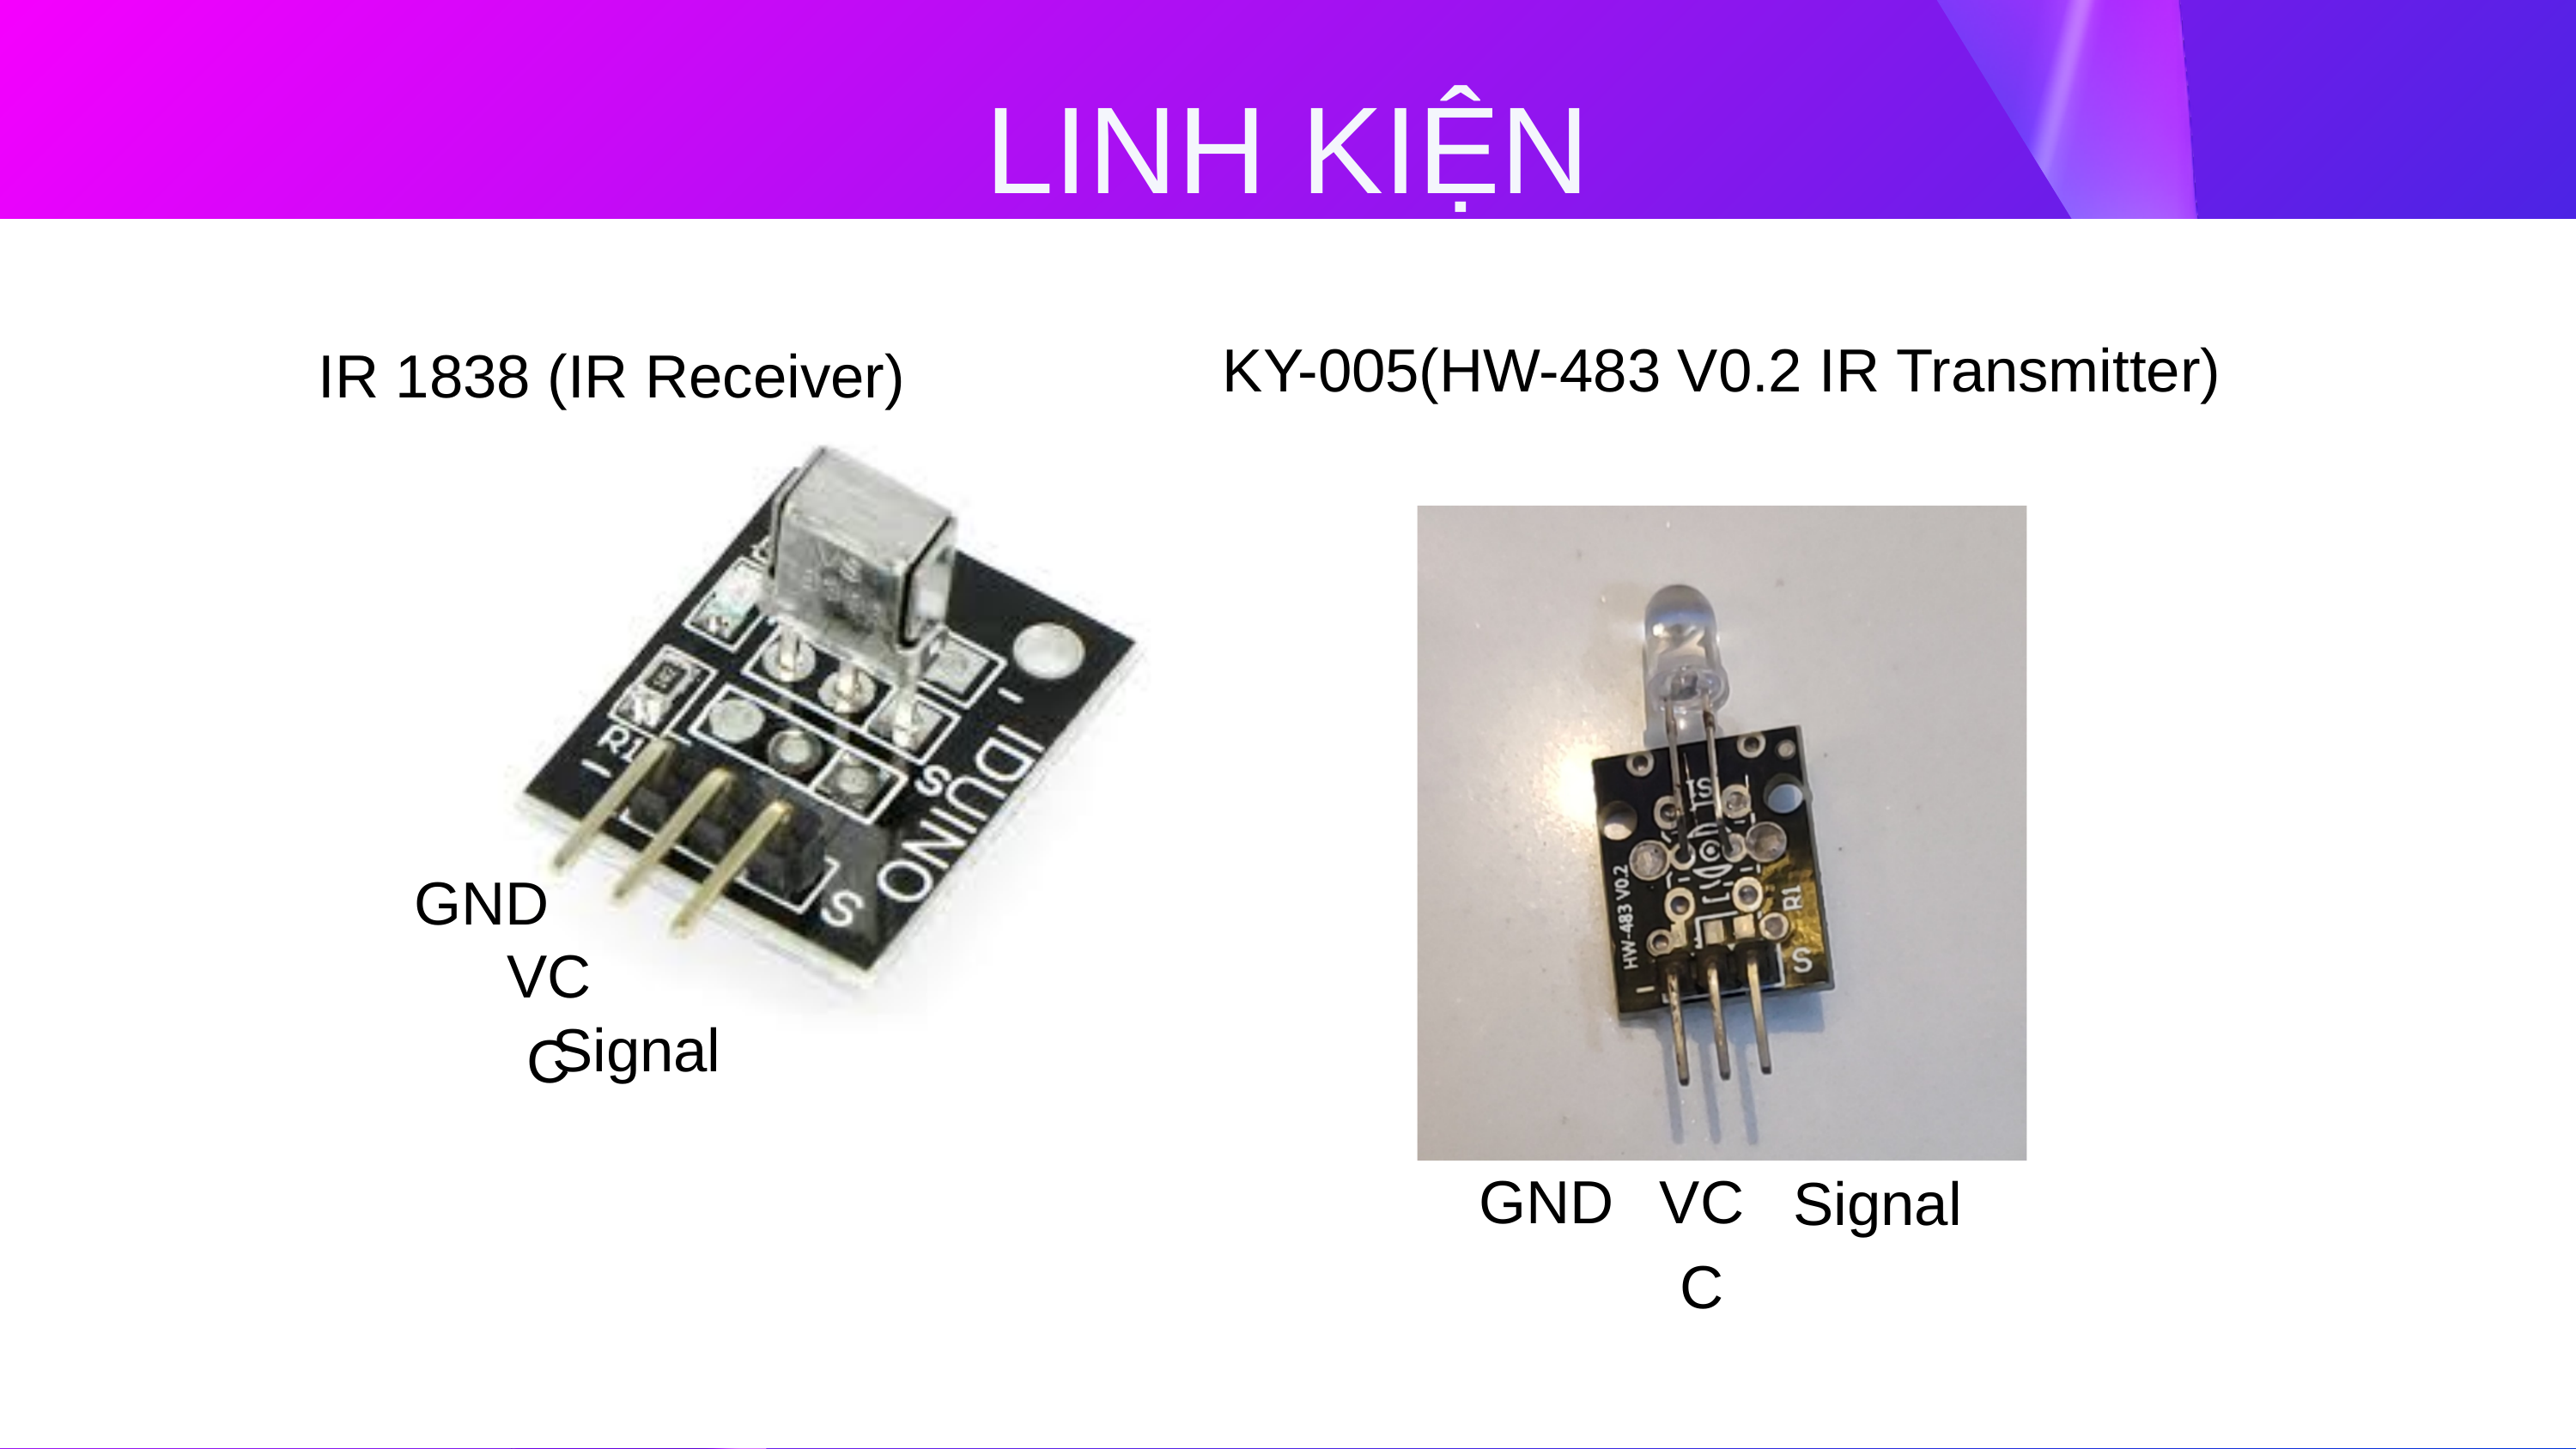

LINH KIỆN

KY-005(HW-483 V0.2 IR Transmitter)
IR 1838 (IR Receiver)

GND
VCC
Signal

GND
VCC
Signal